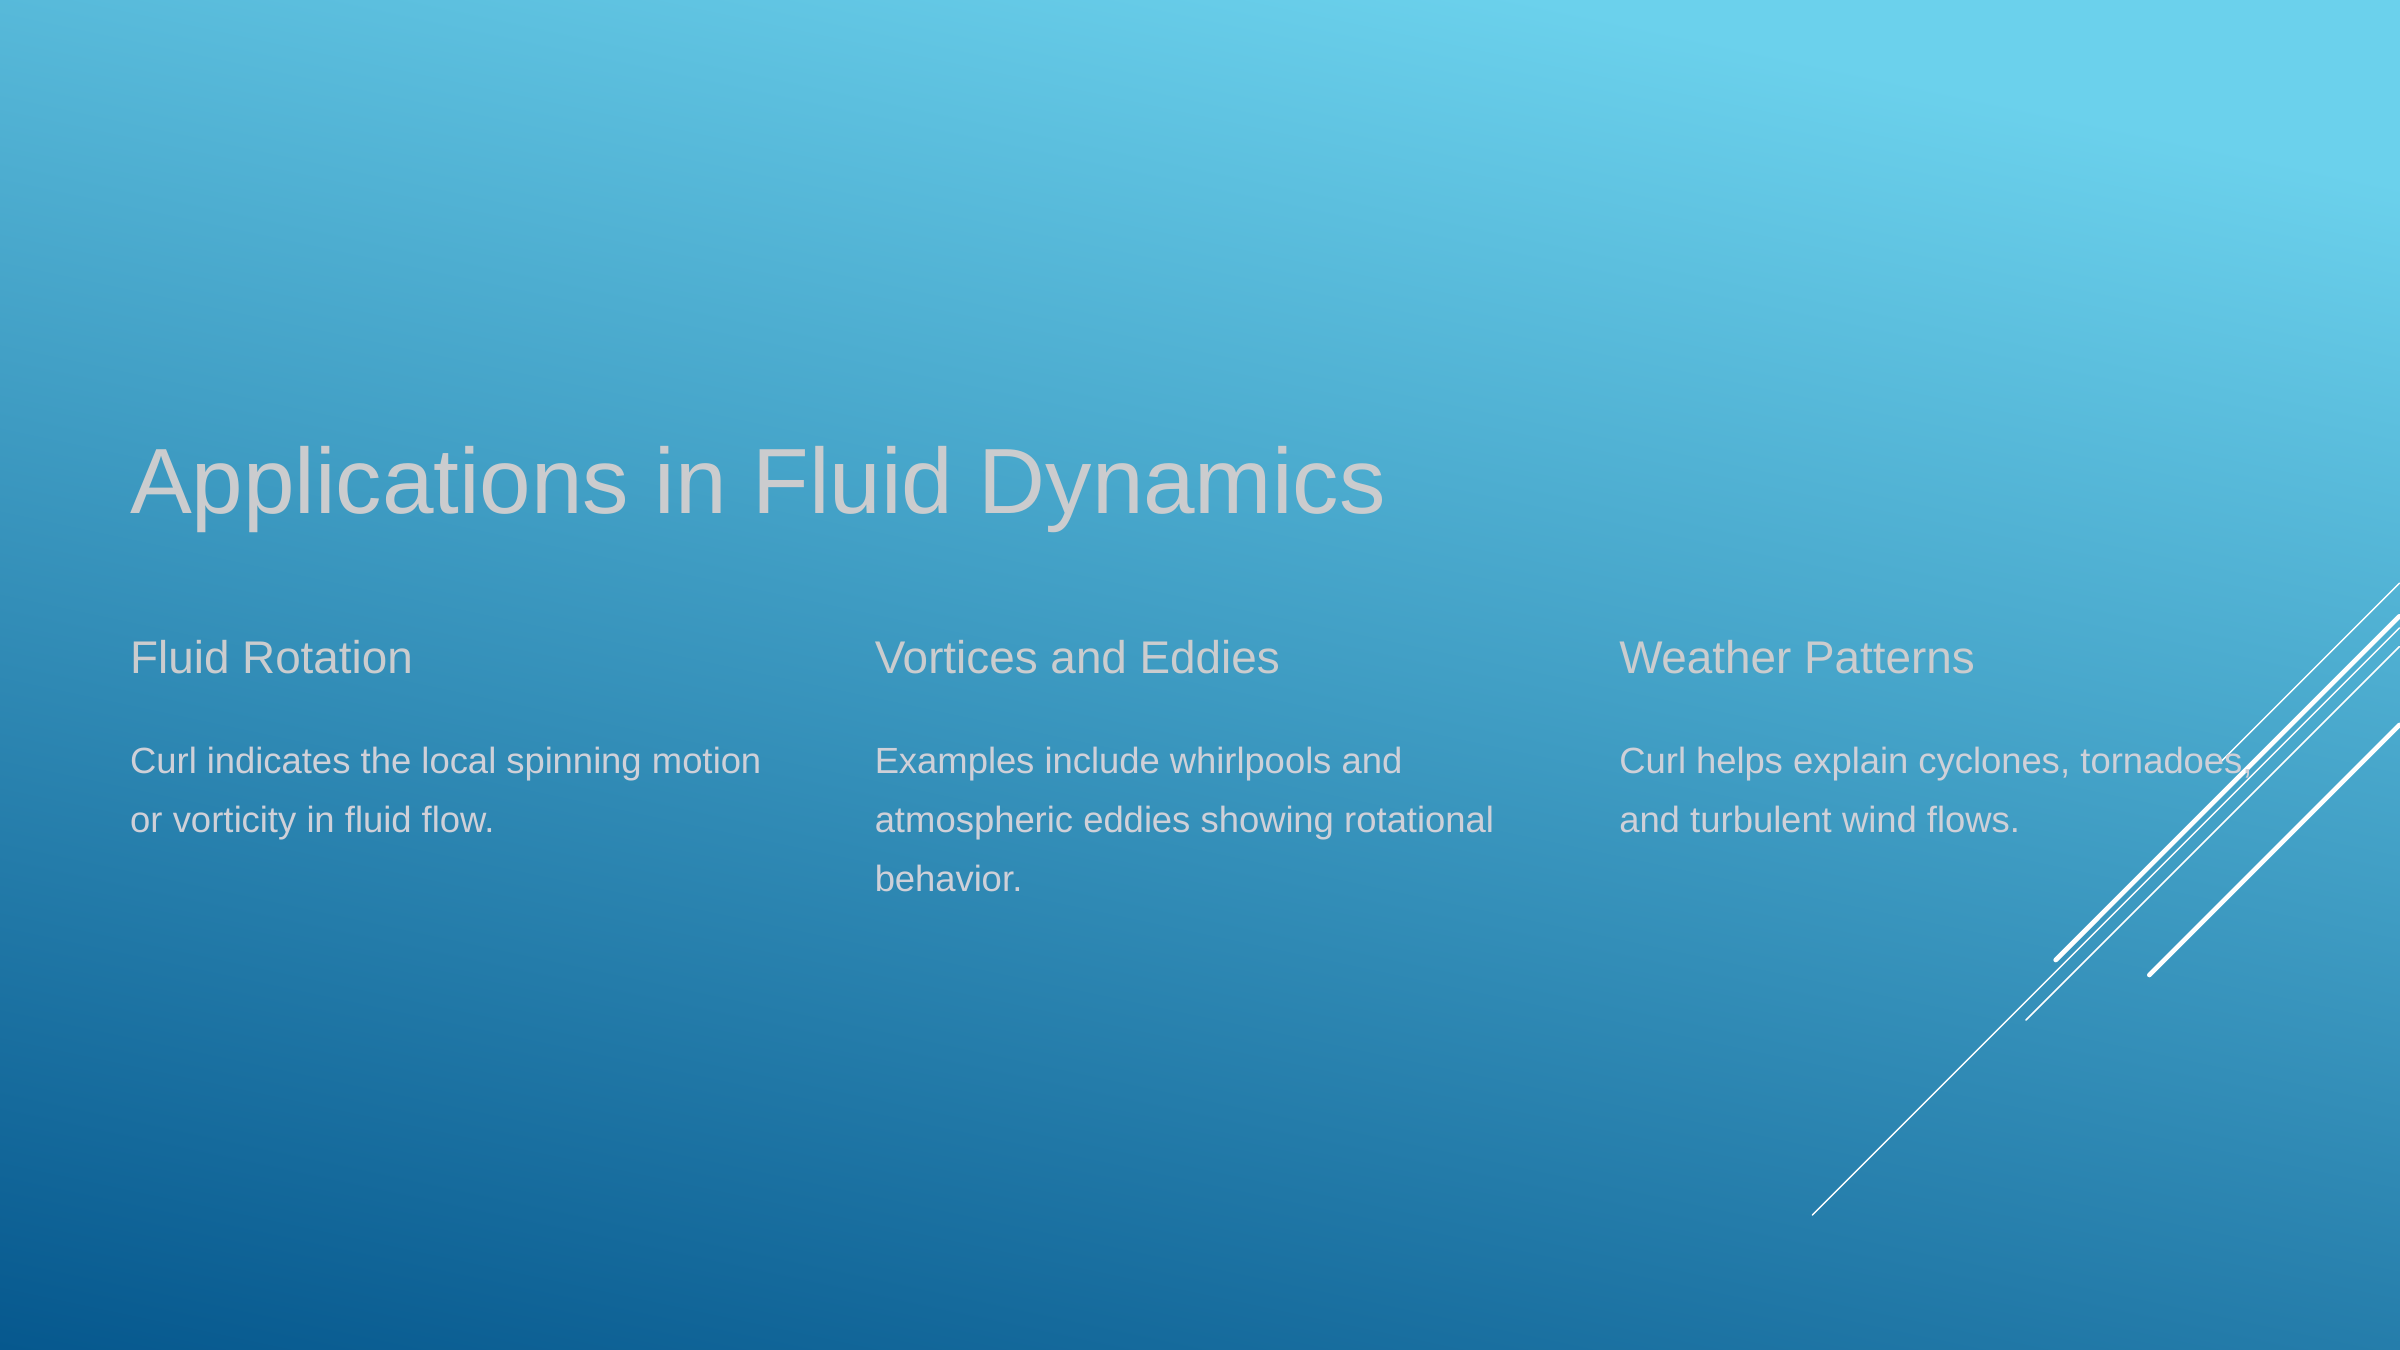

Applications in Fluid Dynamics
Fluid Rotation
Vortices and Eddies
Weather Patterns
Curl indicates the local spinning motion or vorticity in fluid flow.
Examples include whirlpools and atmospheric eddies showing rotational behavior.
Curl helps explain cyclones, tornadoes, and turbulent wind flows.